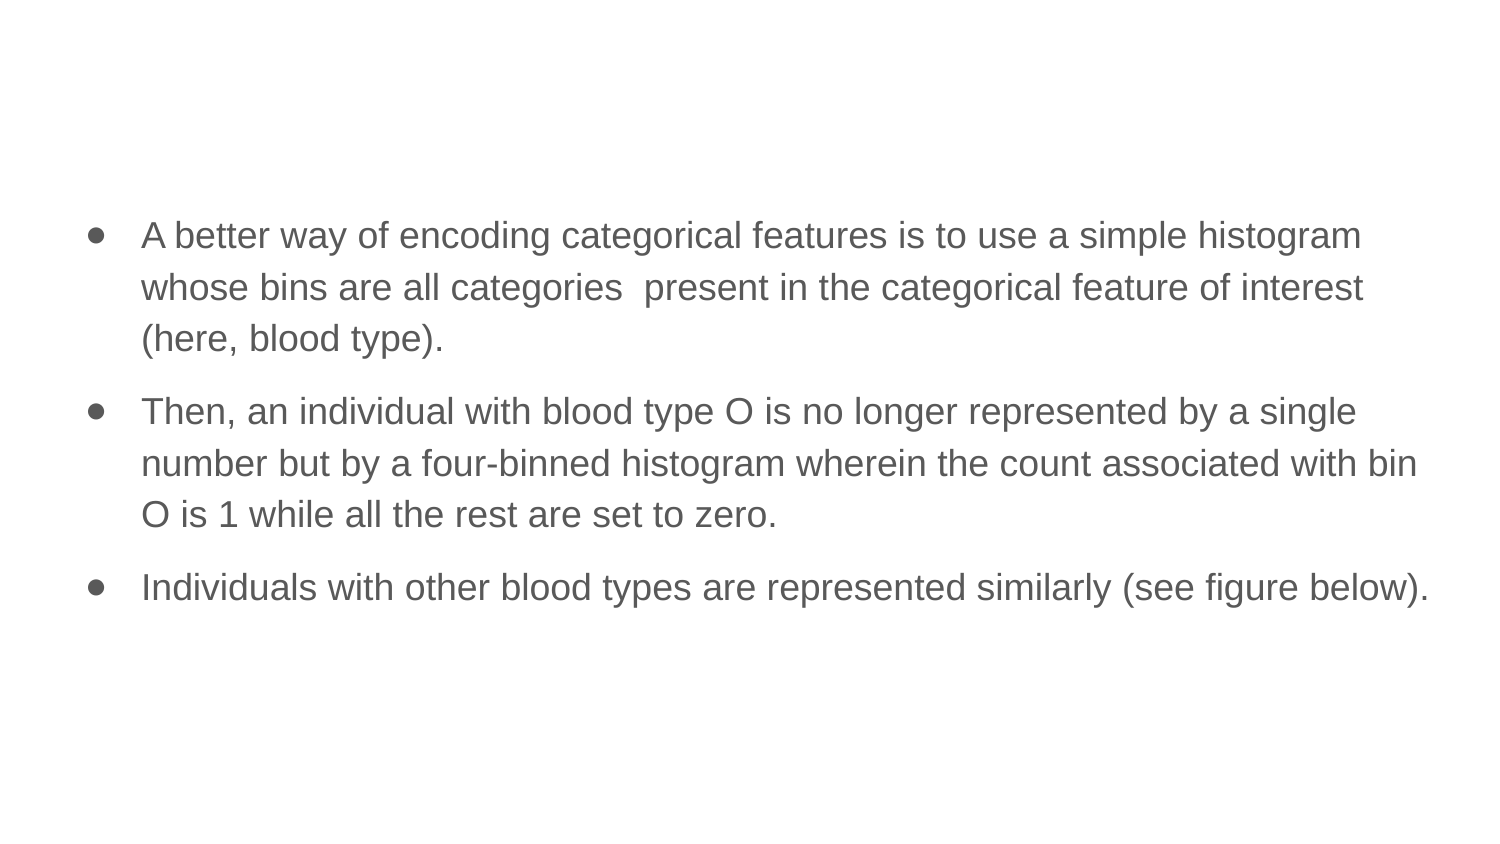

A better way of encoding categorical features is to use a simple histogram whose bins are all categories  present in the categorical feature of interest (here, blood type).
Then, an individual with blood type O is no longer represented by a single number but by a four-binned histogram wherein the count associated with bin O is 1 while all the rest are set to zero.
Individuals with other blood types are represented similarly (see figure below).